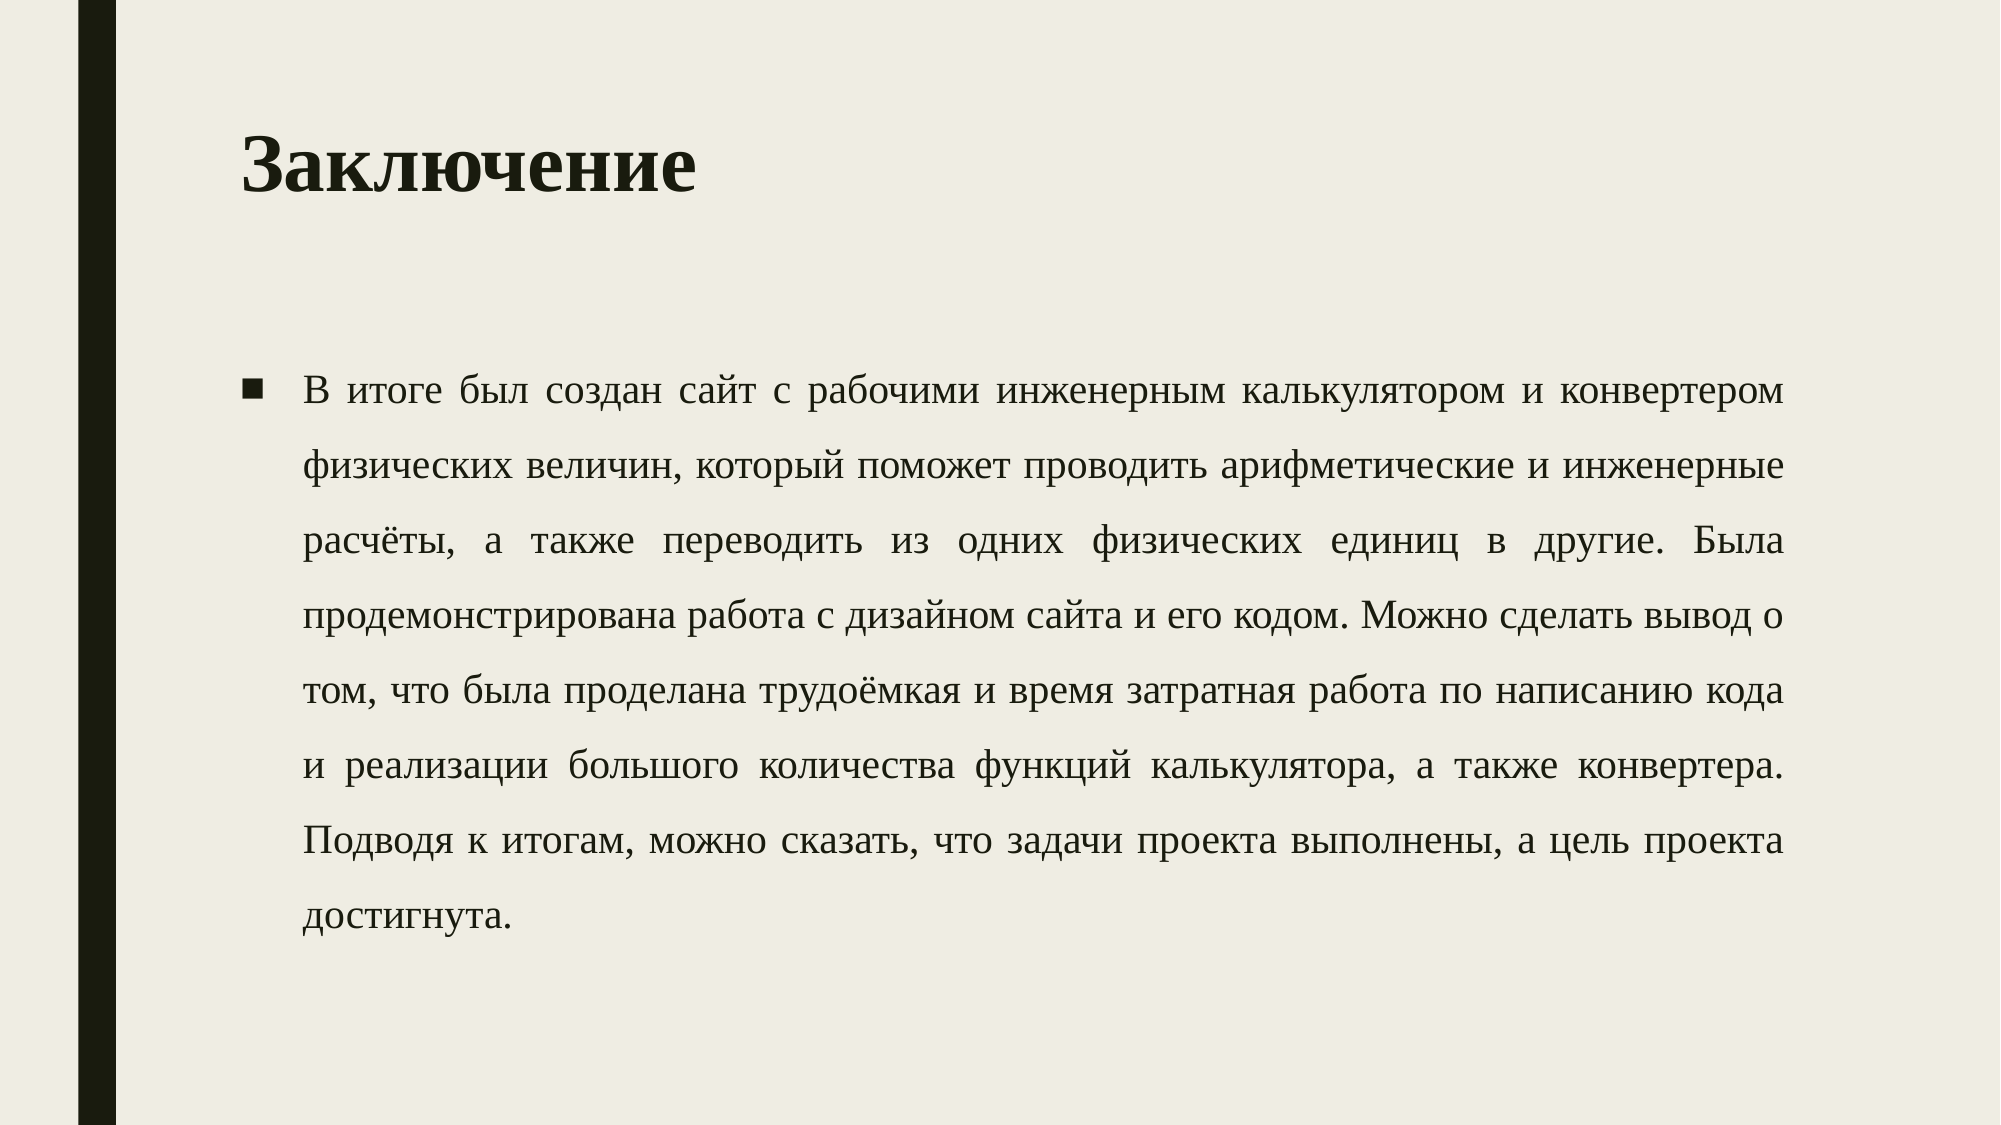

# Заключение
В итоге был создан сайт с рабочими инженерным калькулятором и конвертером физических величин, который поможет проводить арифметические и инженерные расчёты, а также переводить из одних физических единиц в другие. Была продемонстрирована работа с дизайном сайта и его кодом. Можно сделать вывод о том, что была проделана трудоёмкая и время затратная работа по написанию кода и реализации большого количества функций калькулятора, а также конвертера. Подводя к итогам, можно сказать, что задачи проекта выполнены, а цель проекта достигнута.